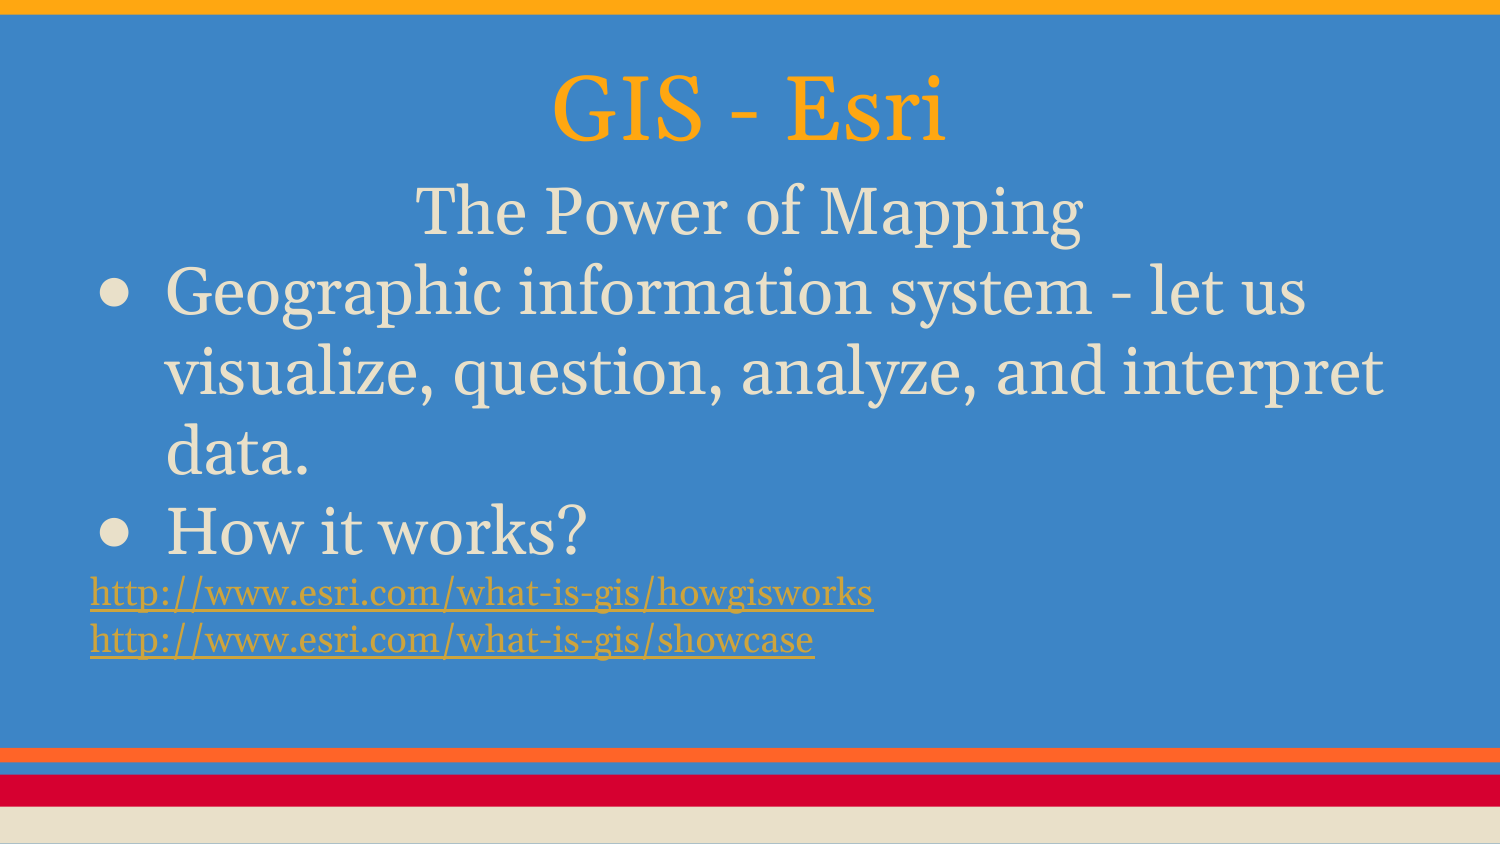

# GIS - Esri
The Power of Mapping
Geographic information system - let us visualize, question, analyze, and interpret data.
How it works?
http://www.esri.com/what-is-gis/howgisworks
http://www.esri.com/what-is-gis/showcase